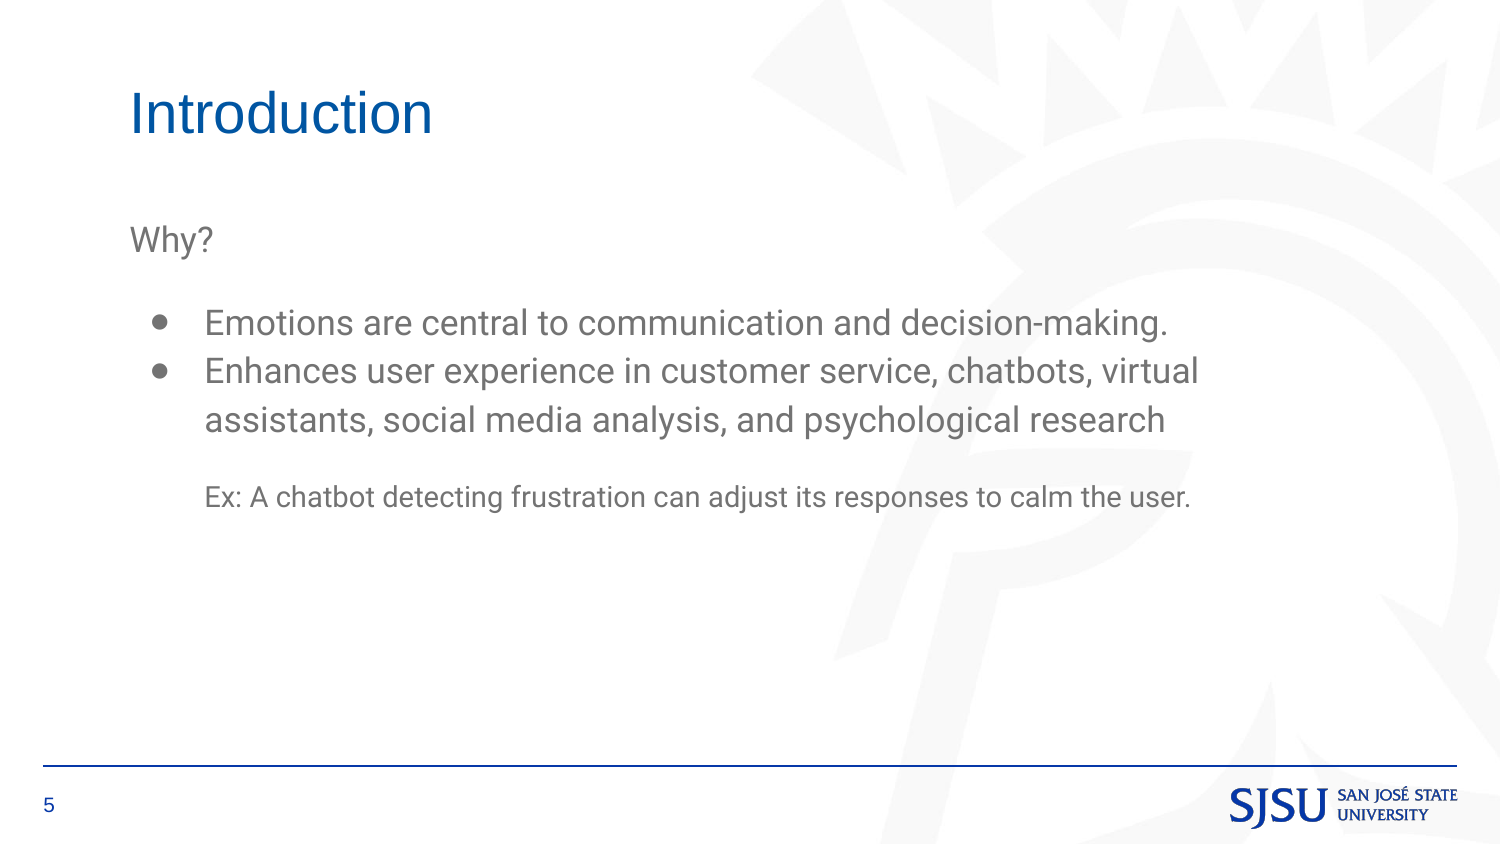

Introduction
Why?
Emotions are central to communication and decision-making.
Enhances user experience in customer service, chatbots, virtual assistants, social media analysis, and psychological research
Ex: A chatbot detecting frustration can adjust its responses to calm the user.
5